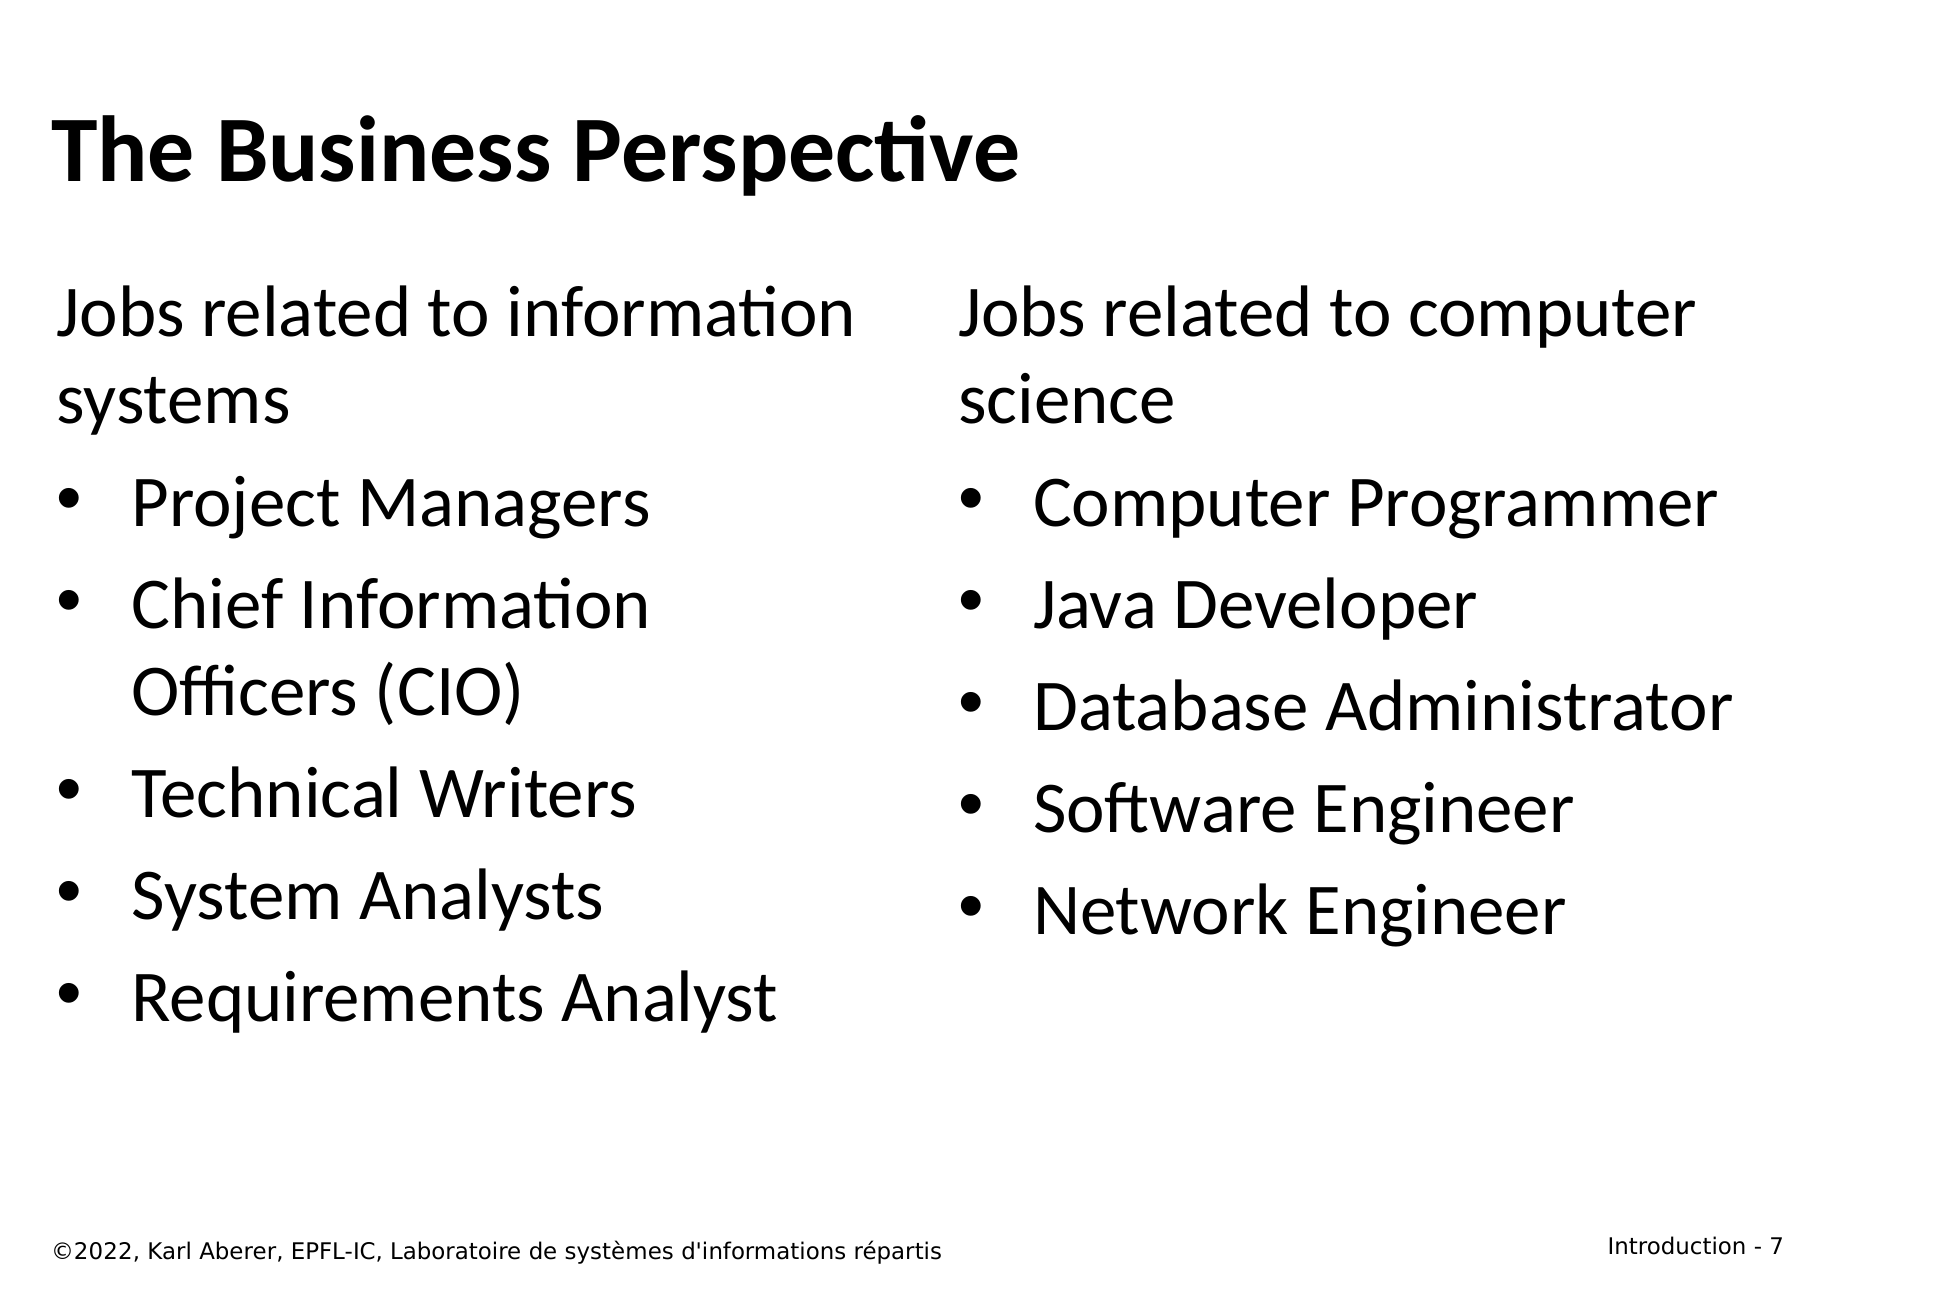

# The Business Perspective
Jobs related to information systems
Project Managers
Chief Information Officers (CIO)
Technical Writers
System Analysts
Requirements Analyst
Jobs related to computer science
Computer Programmer
Java Developer
Database Administrator
Software Engineer
Network Engineer
©2022, Karl Aberer, EPFL-IC, Laboratoire de systèmes d'informations répartis